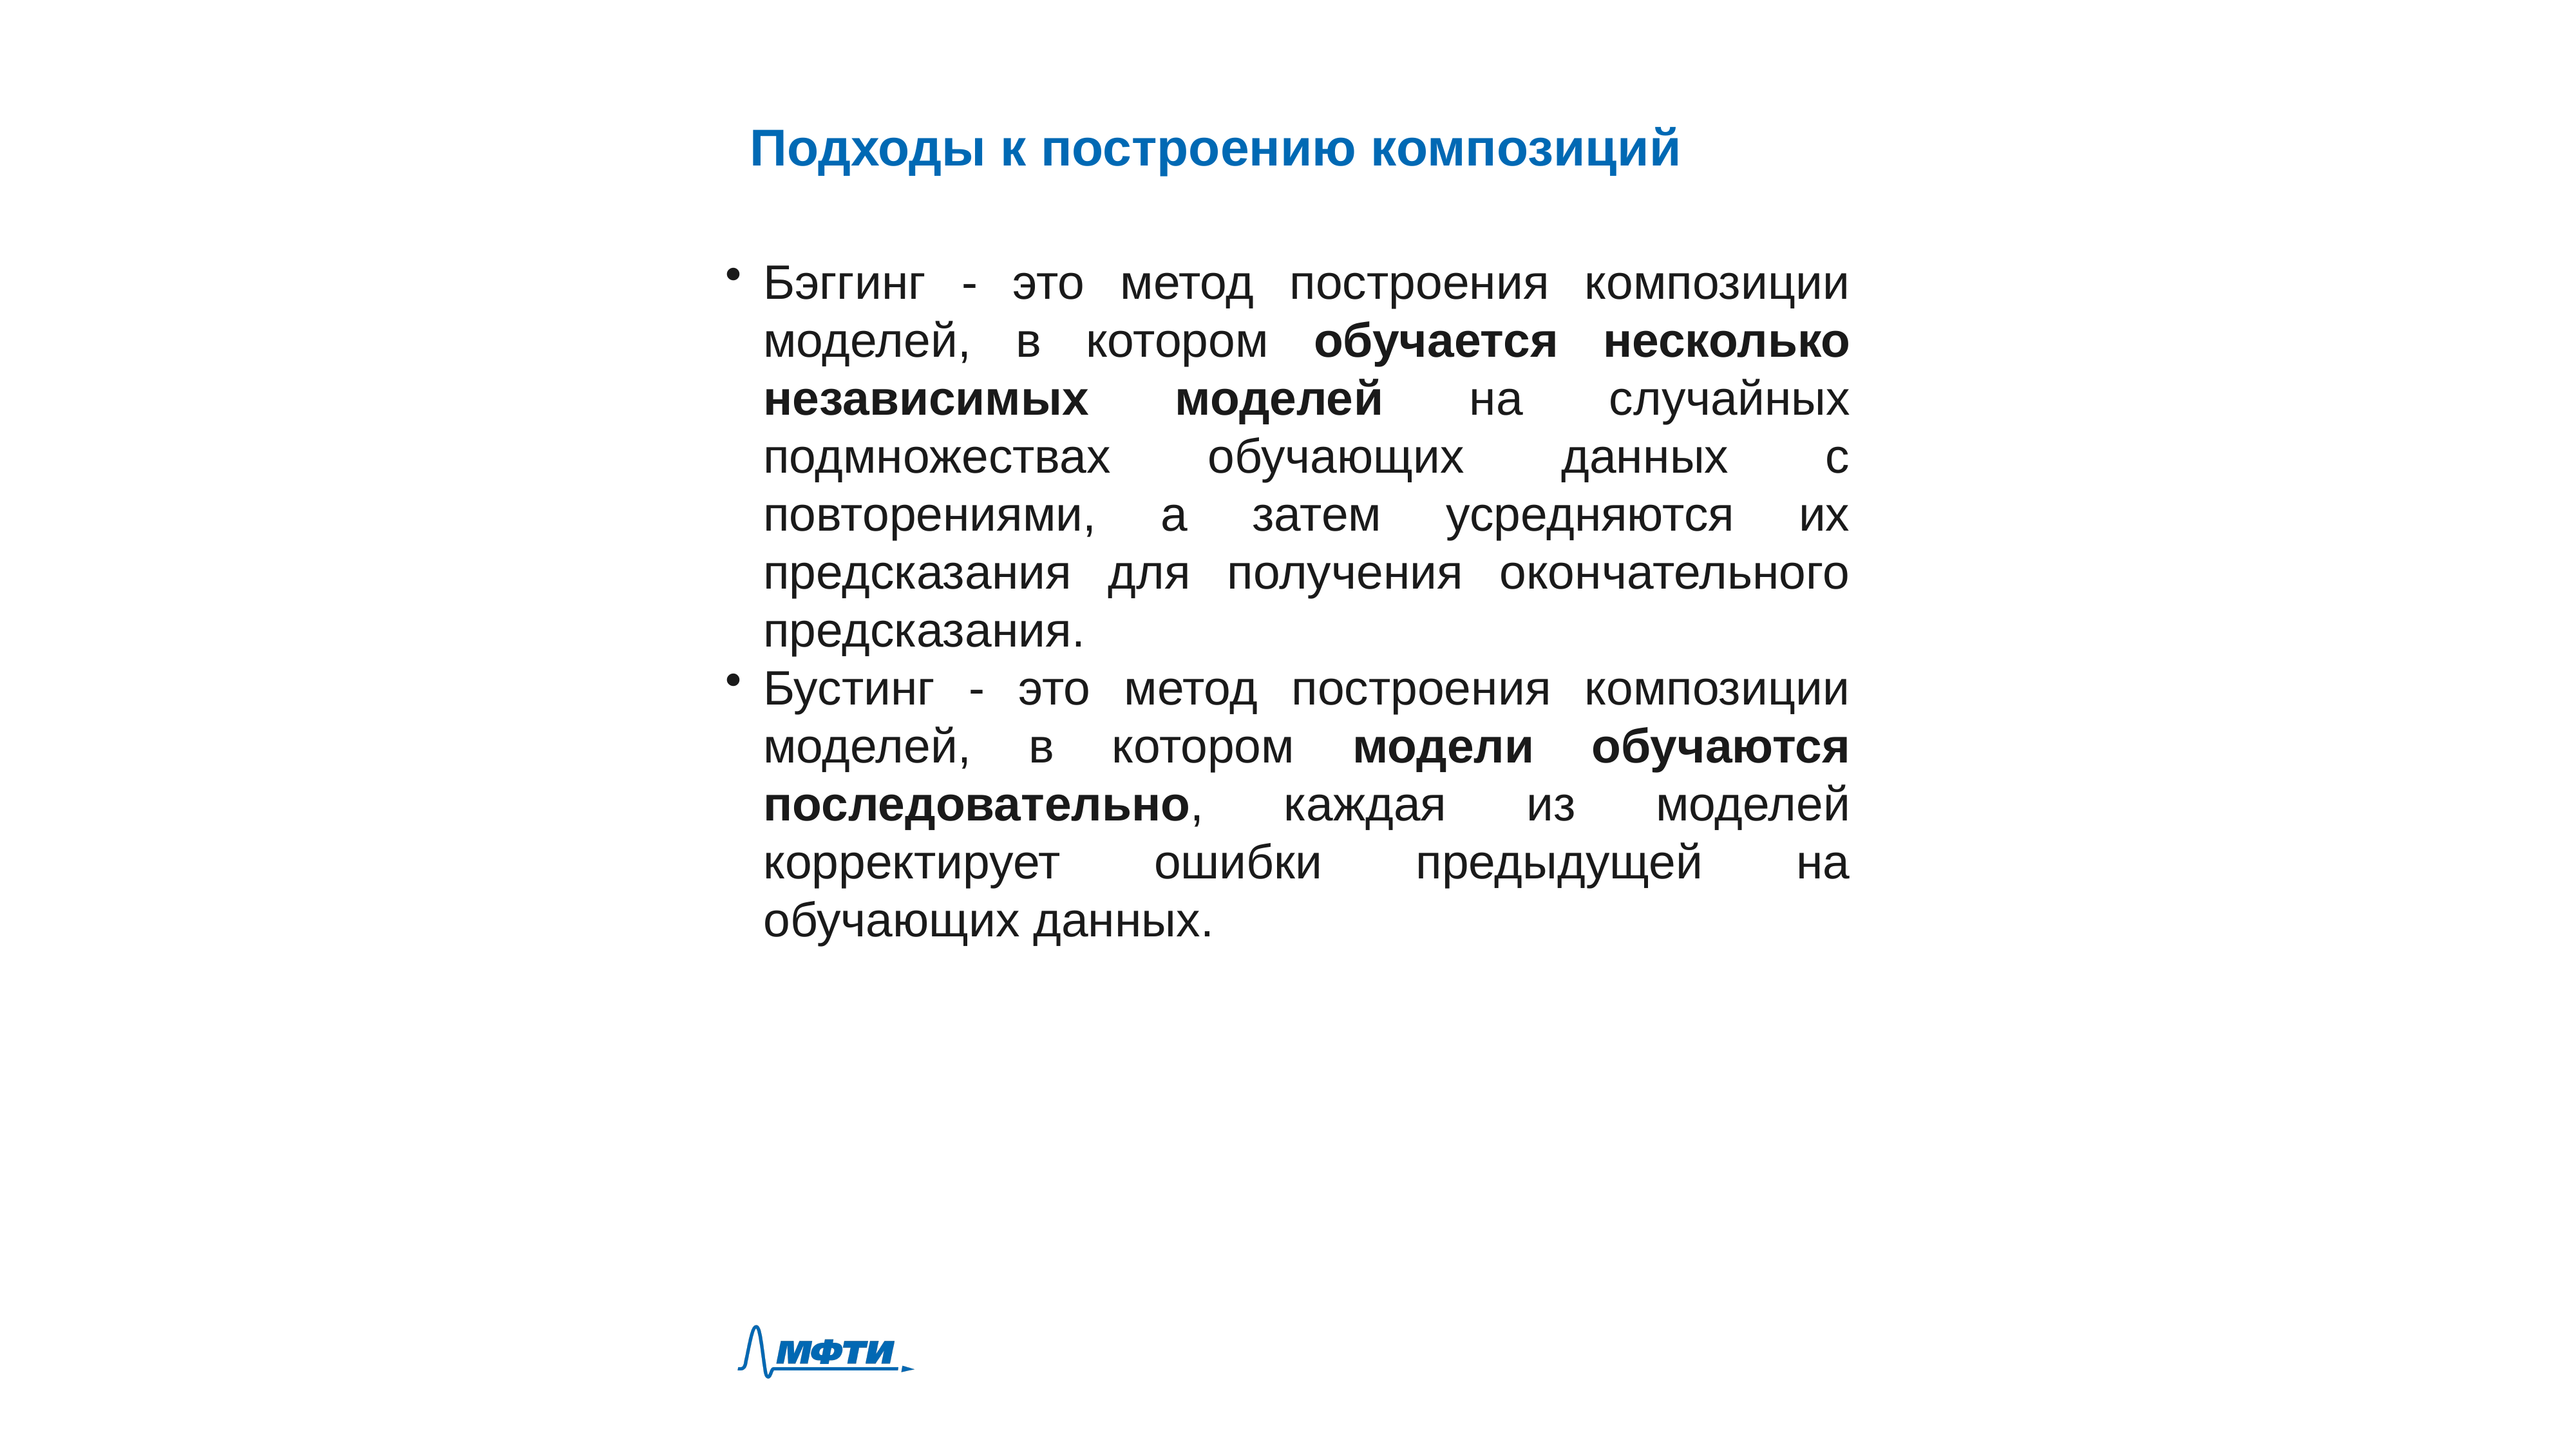

Подходы к построению композиций
Бэггинг - это метод построения композиции моделей, в котором обучается несколько независимых моделей на случайных подмножествах обучающих данных с повторениями, а затем усредняются их предсказания для получения окончательного предсказания.
Бустинг - это метод построения композиции моделей, в котором модели обучаются последовательно, каждая из моделей корректирует ошибки предыдущей на обучающих данных.